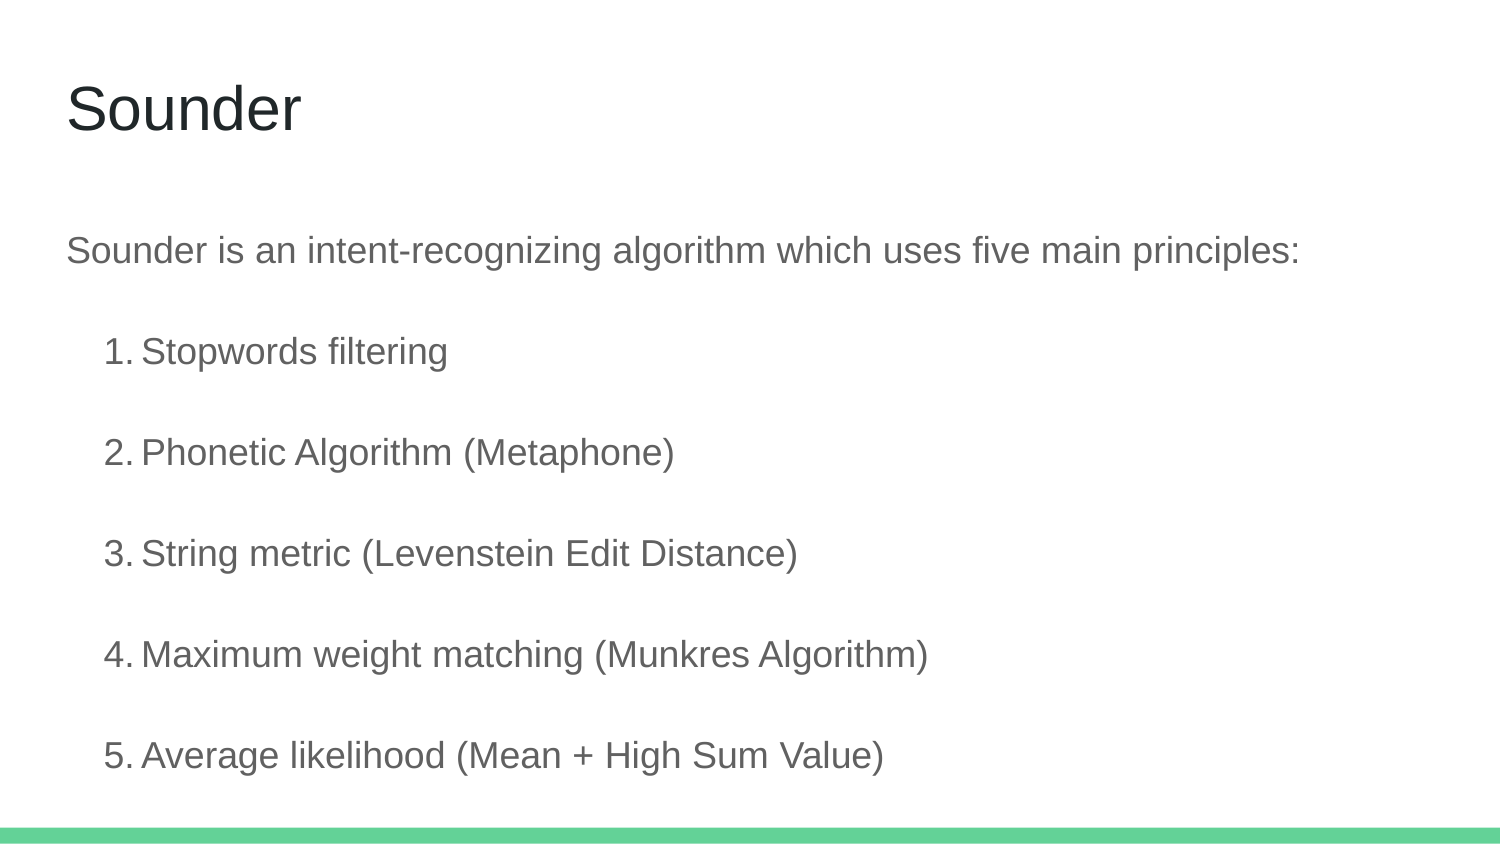

# Sounder
Sounder is an intent-recognizing algorithm which uses five main principles:
Stopwords filtering
Phonetic Algorithm (Metaphone)
String metric (Levenstein Edit Distance)
Maximum weight matching (Munkres Algorithm)
Average likelihood (Mean + High Sum Value)